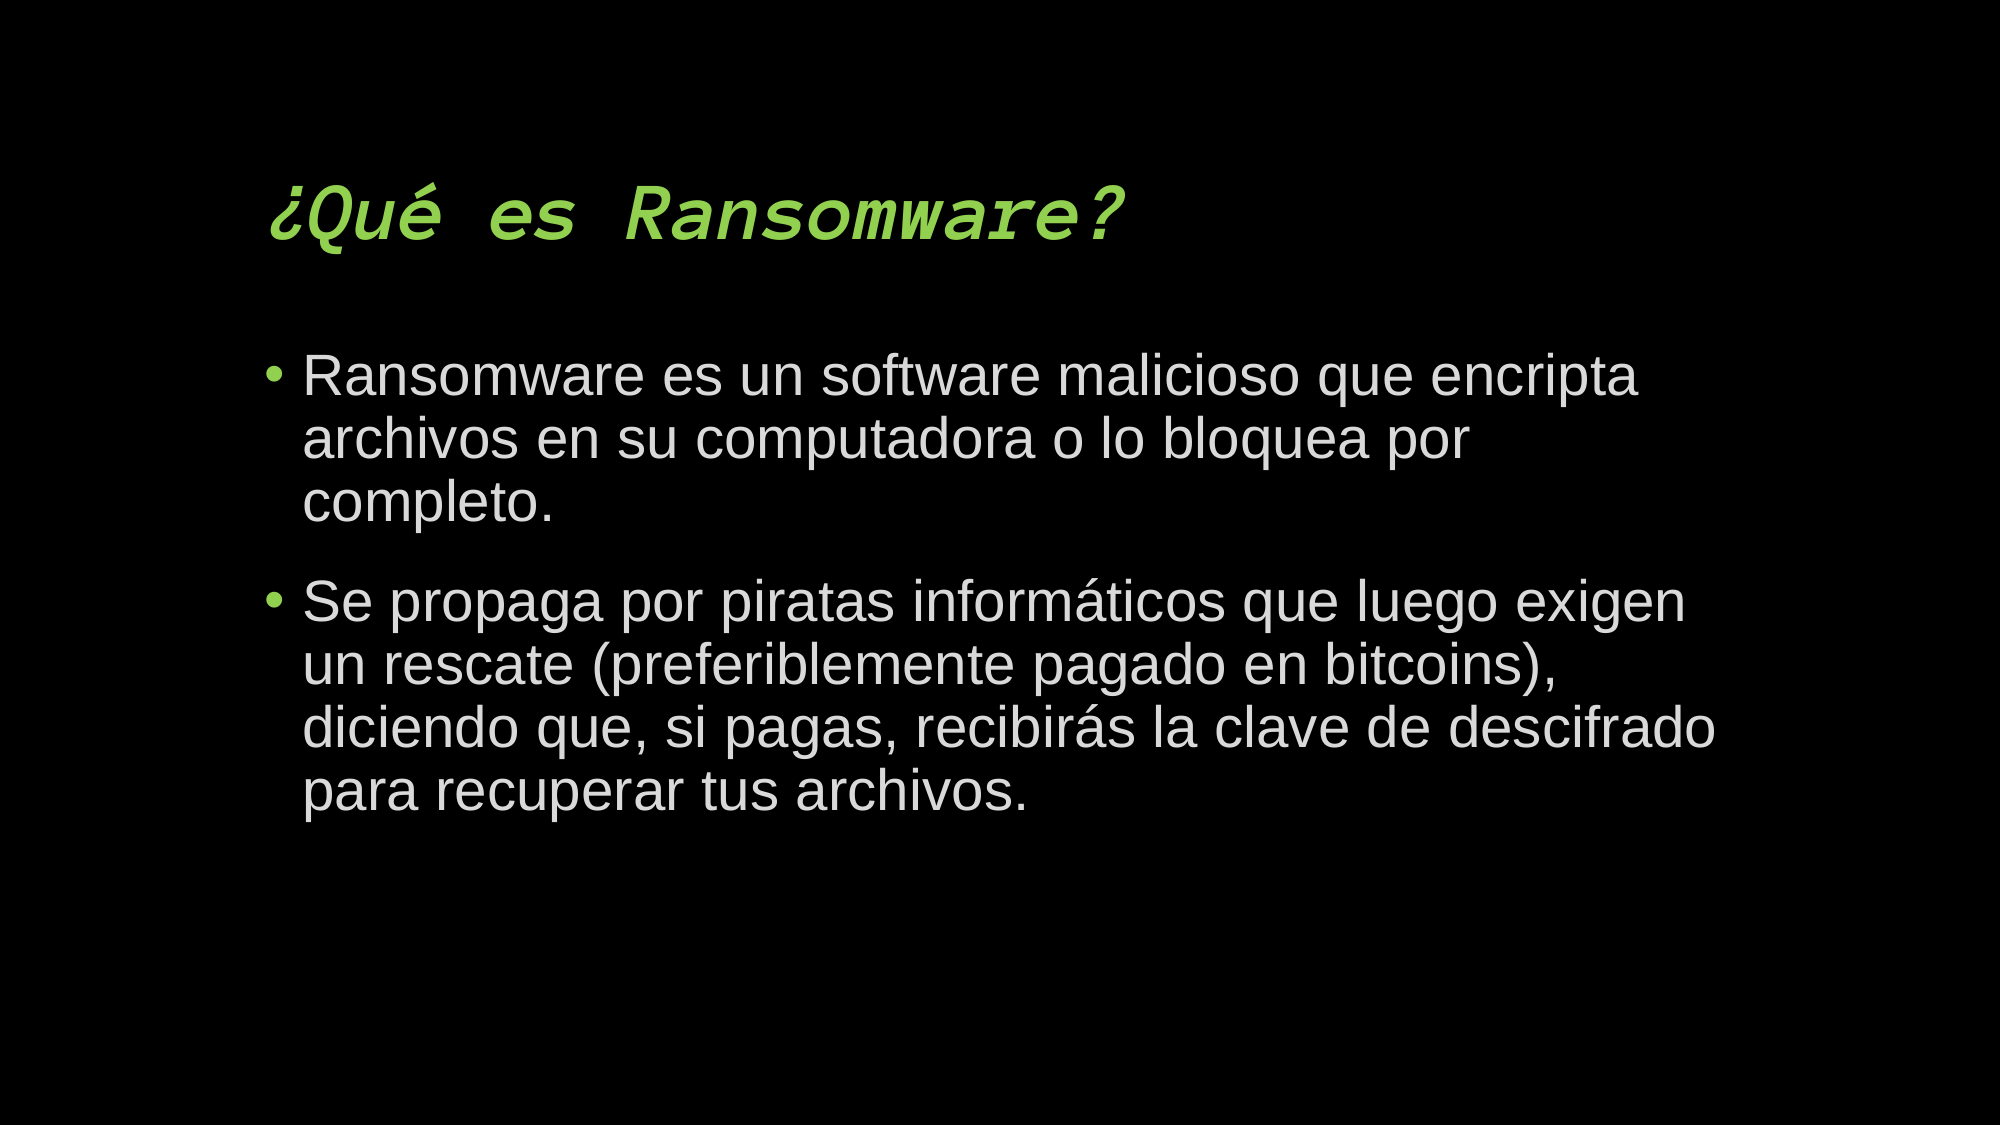

# ¿Qué es Ransomware?
Ransomware es un software malicioso que encripta archivos en su computadora o lo bloquea por completo.
Se propaga por piratas informáticos que luego exigen un rescate (preferiblemente pagado en bitcoins), diciendo que, si pagas, recibirás la clave de descifrado para recuperar tus archivos.